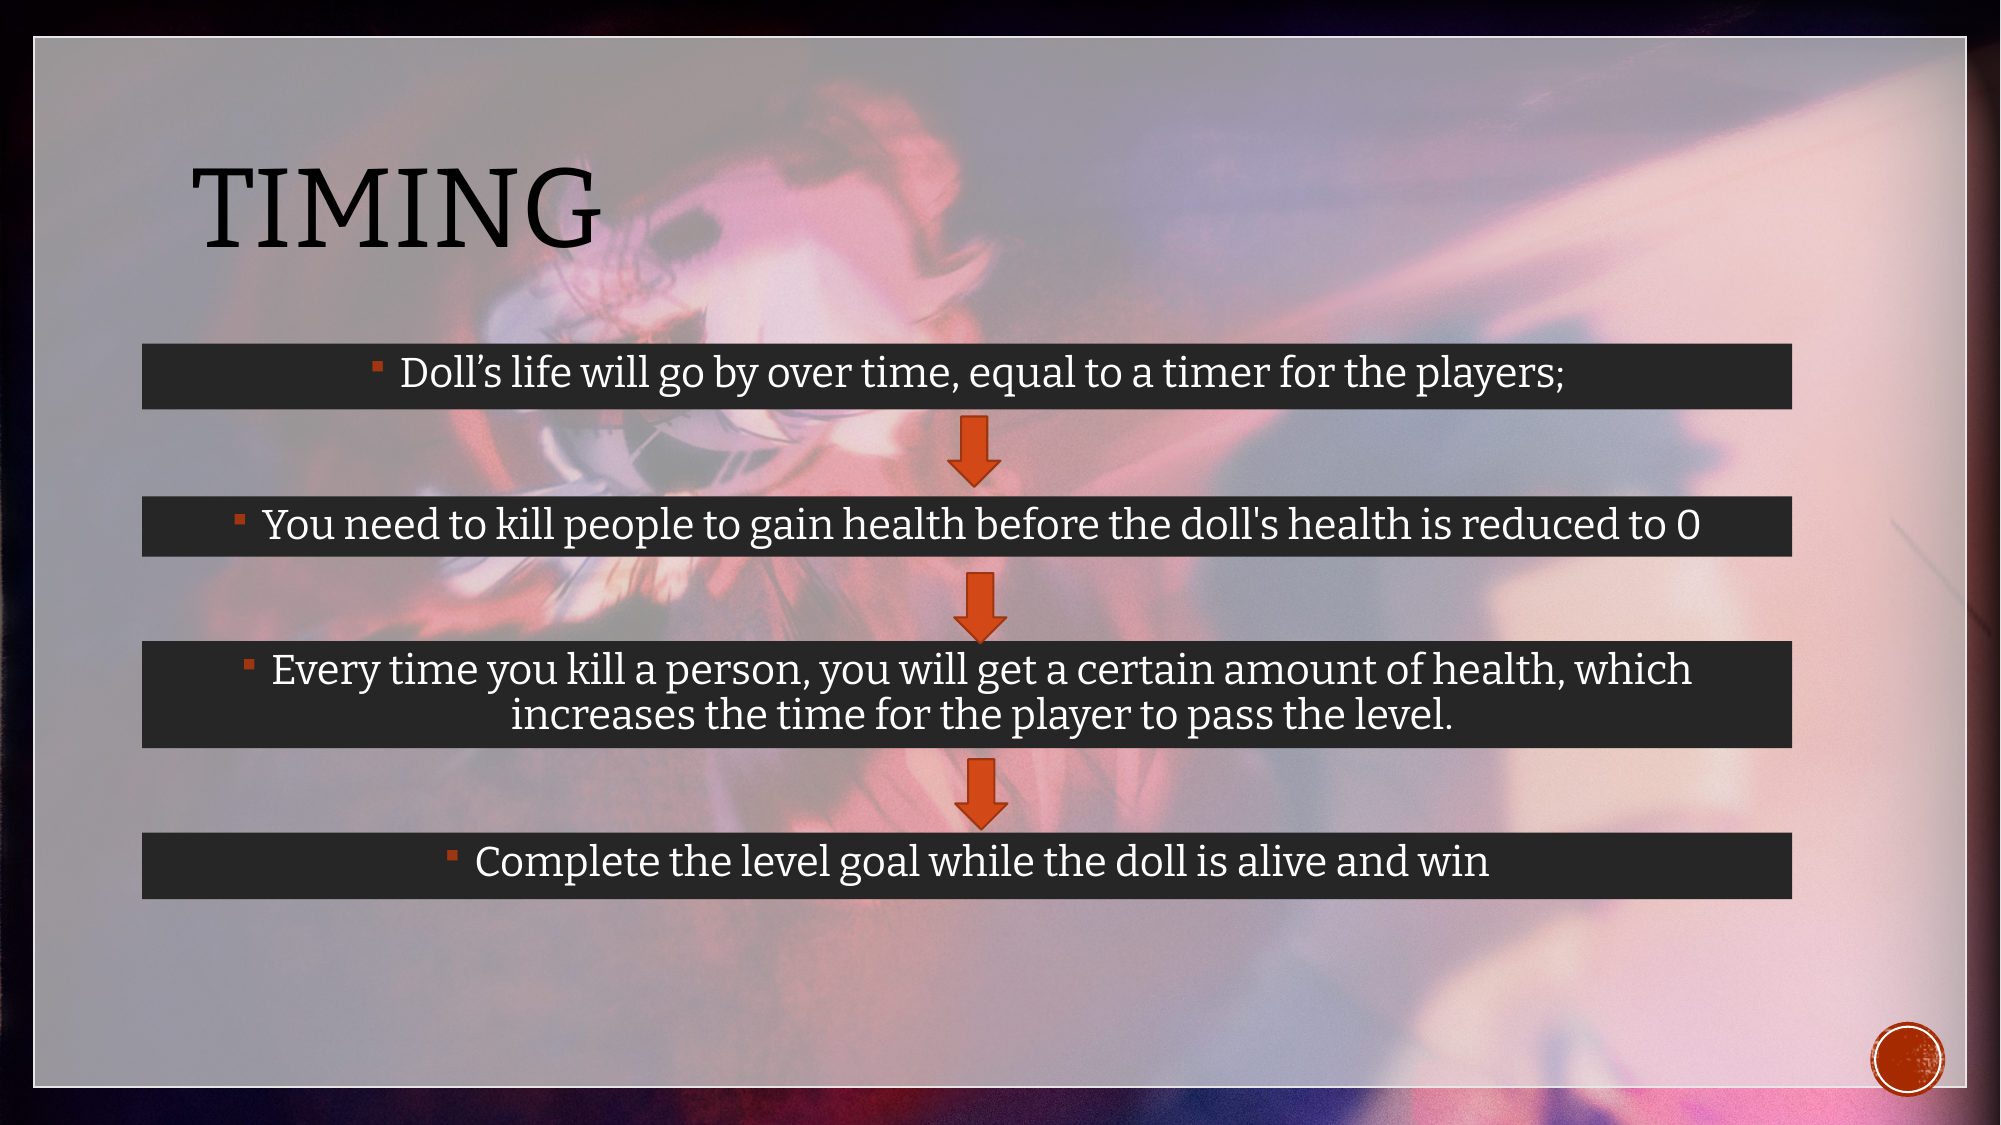

# Timing
Doll’s life will go by over time, equal to a timer for the players;

You need to kill people to gain health before the doll's health is reduced to 0

Every time you kill a person, you will get a certain amount of health, which increases the time for the player to pass the level.

Complete the level goal while the doll is alive and win